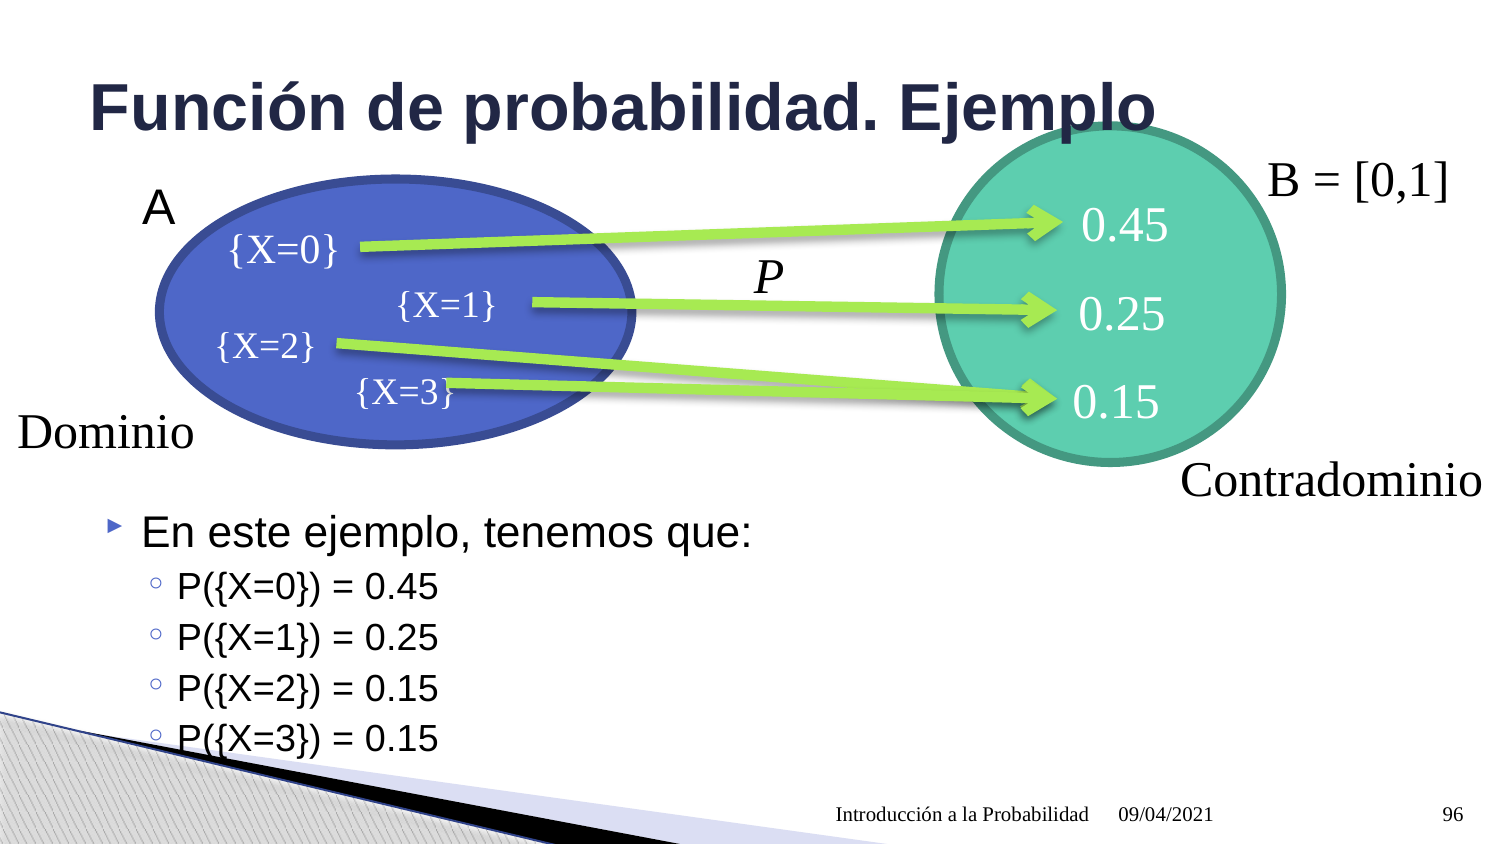

# Función de probabilidad. Ejemplo

B = [0,1]
A

{X=0}
{X=1}
{X=2}
{X=3}
Dominio
Contradominio
0.45
P
0.25
0.15
En este ejemplo, tenemos que:
P({X=0}) = 0.45
P({X=1}) = 0.25
P({X=2}) = 0.15
P({X=3}) = 0.15
Introducción a la Probabilidad
09/04/2021
96